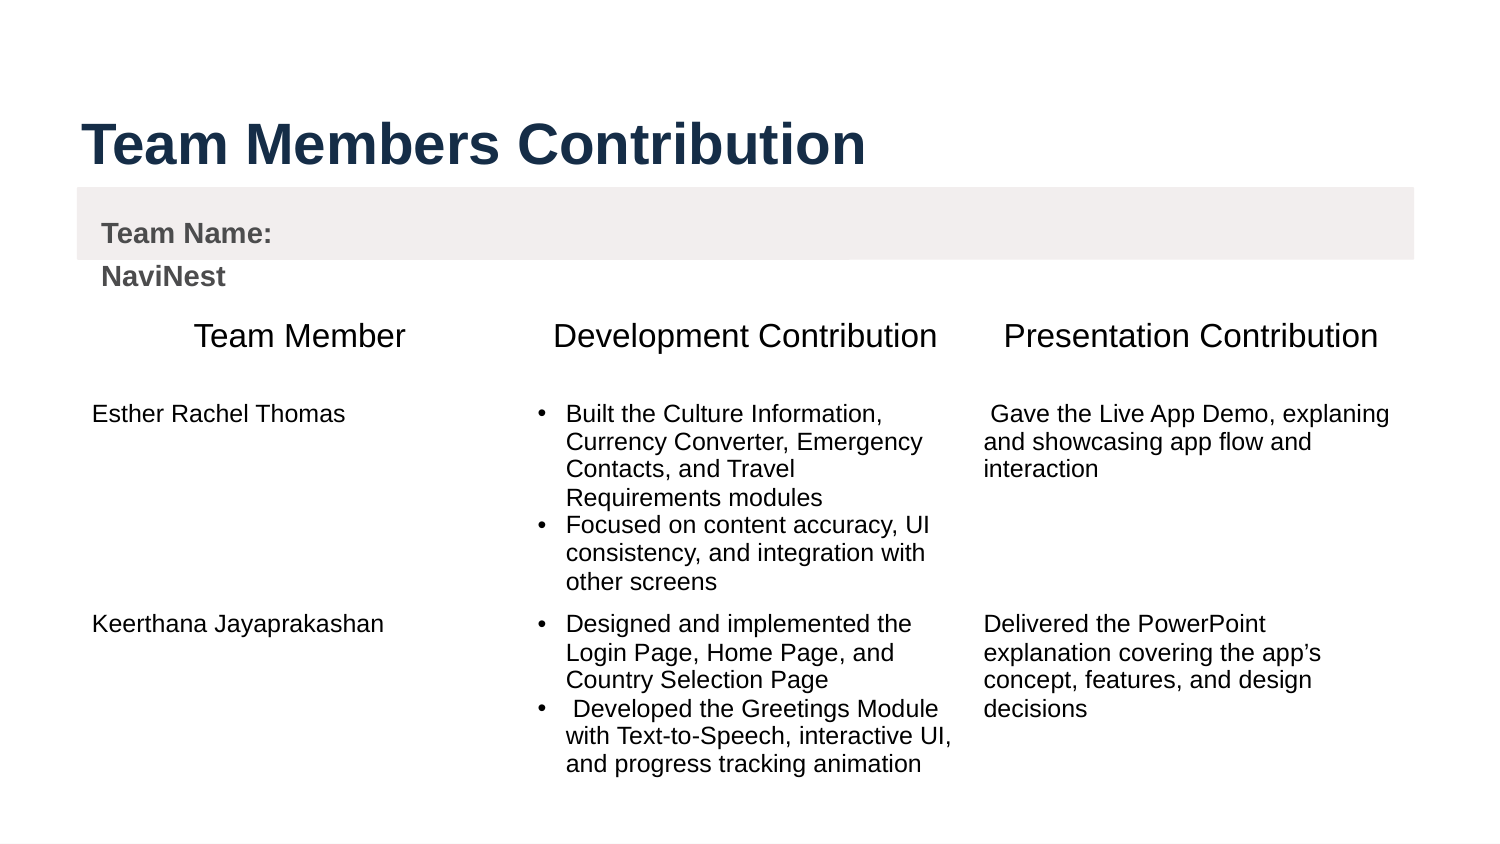

Team Members Contribution

Team Name: NaviNest
| Team Member | Development Contribution | Presentation Contribution |
| --- | --- | --- |
| Esther Rachel Thomas | Built the Culture Information, Currency Converter, Emergency Contacts, and Travel Requirements modules Focused on content accuracy, UI consistency, and integration with other screens | Gave the Live App Demo, explaning and showcasing app flow and interaction |
| Keerthana Jayaprakashan | Designed and implemented the Login Page, Home Page, and Country Selection Page Developed the Greetings Module with Text-to-Speech, interactive UI, and progress tracking animation | Delivered the PowerPoint explanation covering the app’s concept, features, and design decisions |